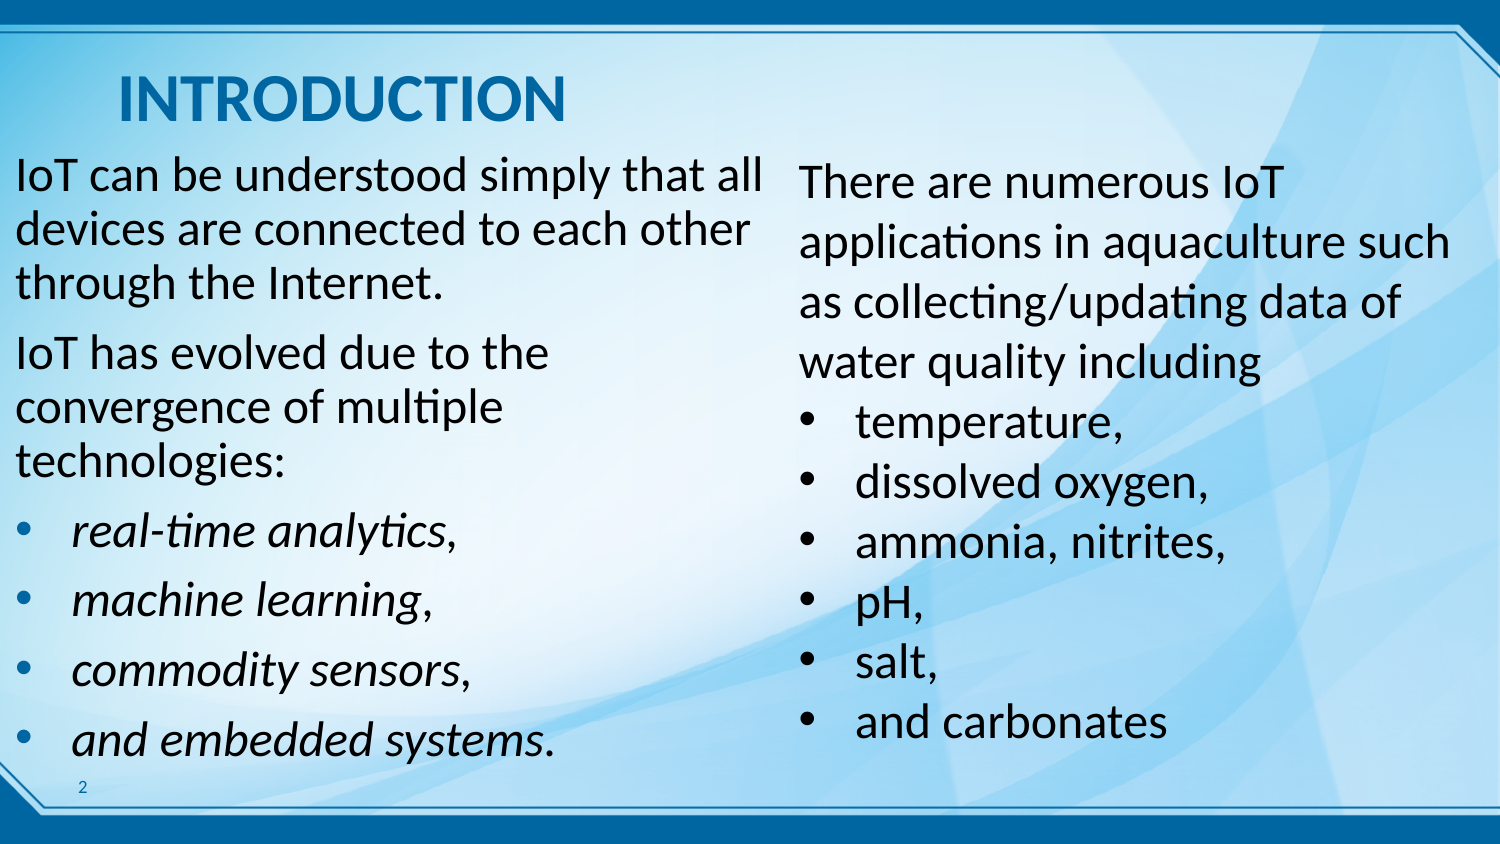

# INTRODUCTION
IoT can be understood simply that all devices are connected to each other through the Internet.
IoT has evolved due to the convergence of multiple technologies:
real-time analytics,
machine learning,
commodity sensors,
and embedded systems.
There are numerous IoT applications in aquaculture such as collecting/updating data of water quality including
temperature,
dissolved oxygen,
ammonia, nitrites,
pH,
salt,
and carbonates
2